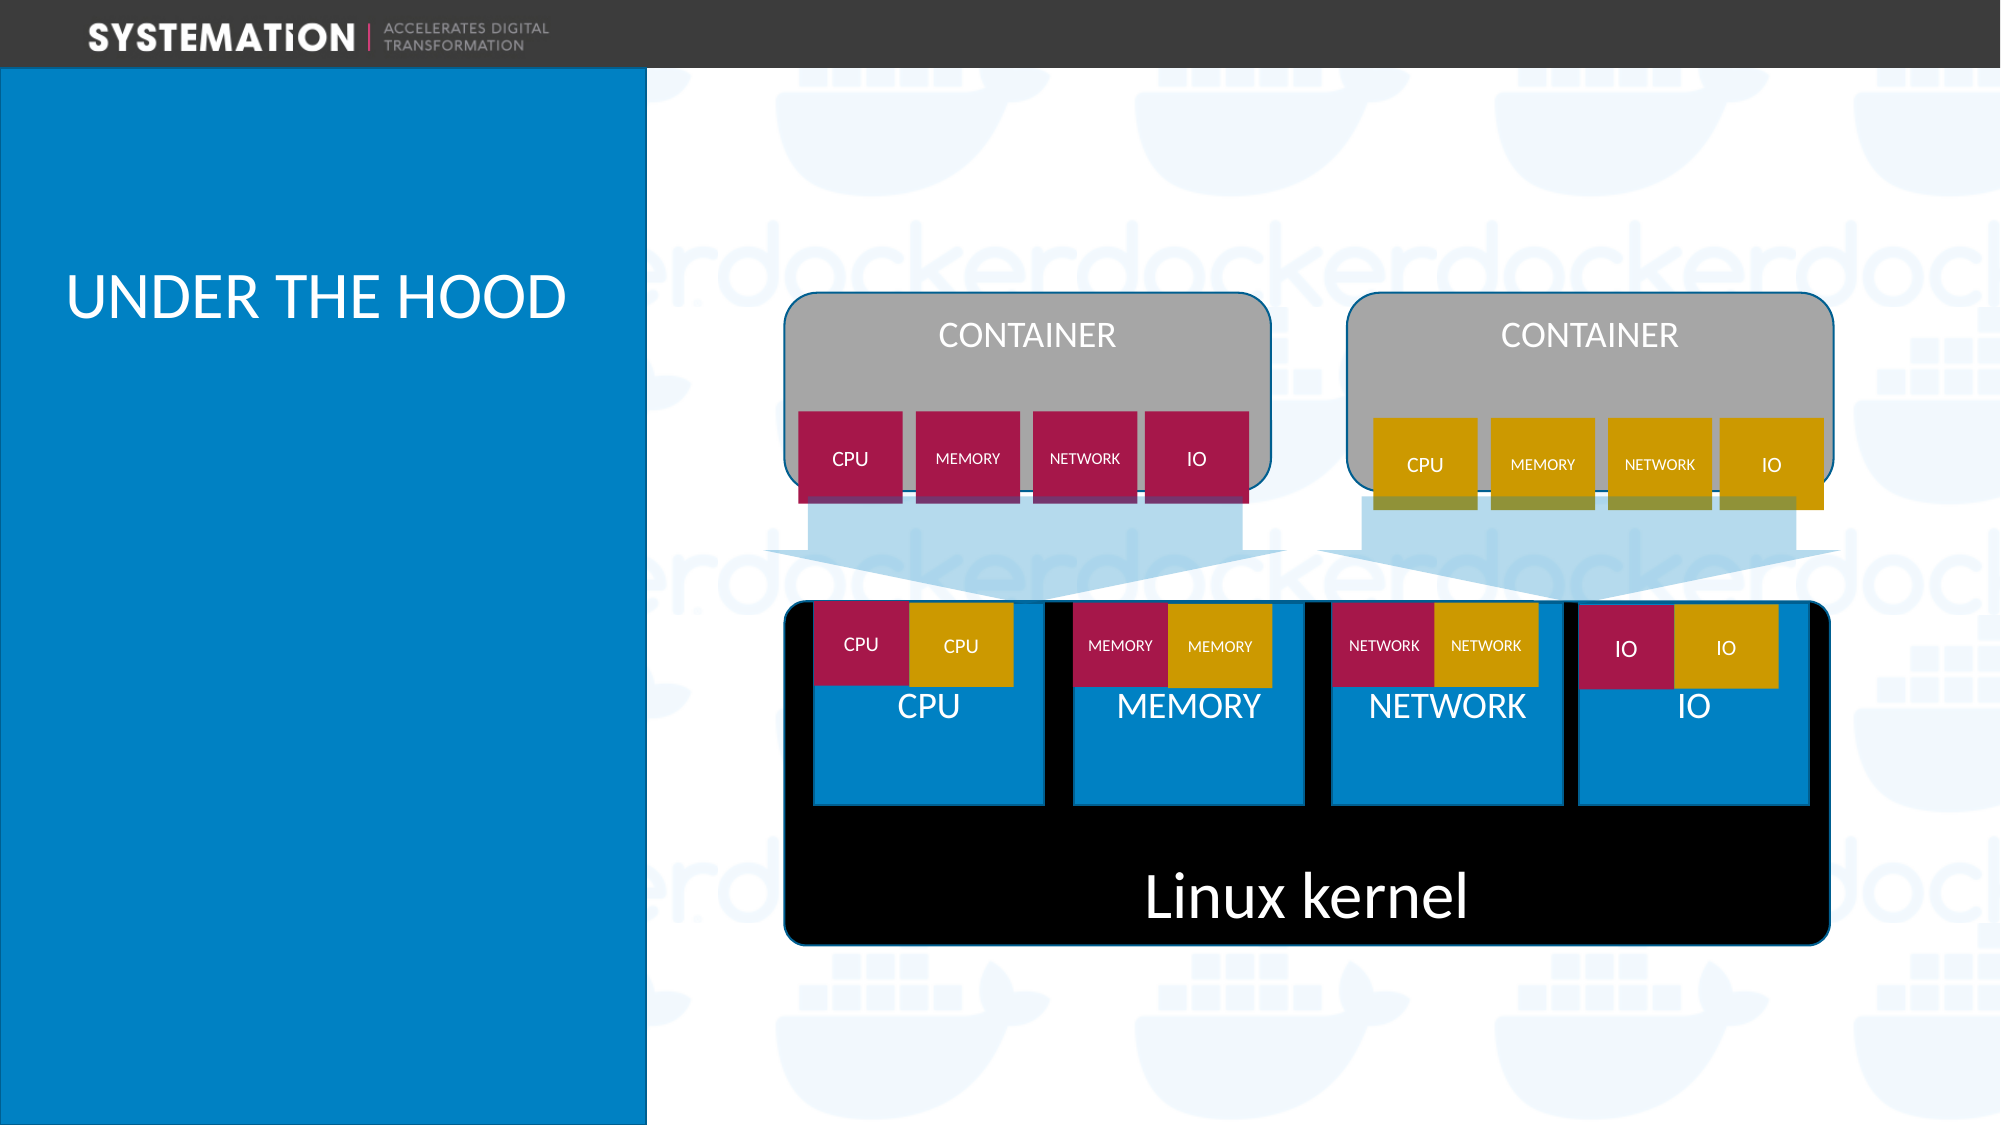

# UNDER THE HOOD
CONTAINER
CONTAINER
CPU
MEMORY
NETWORK
IO
CPU
MEMORY
NETWORK
IO

Linux kernel
CPU
CPU
CPU
MEMORY
MEMORY
NETWORK
NETWORK
IO
NETWORK
MEMORY
IO
IO